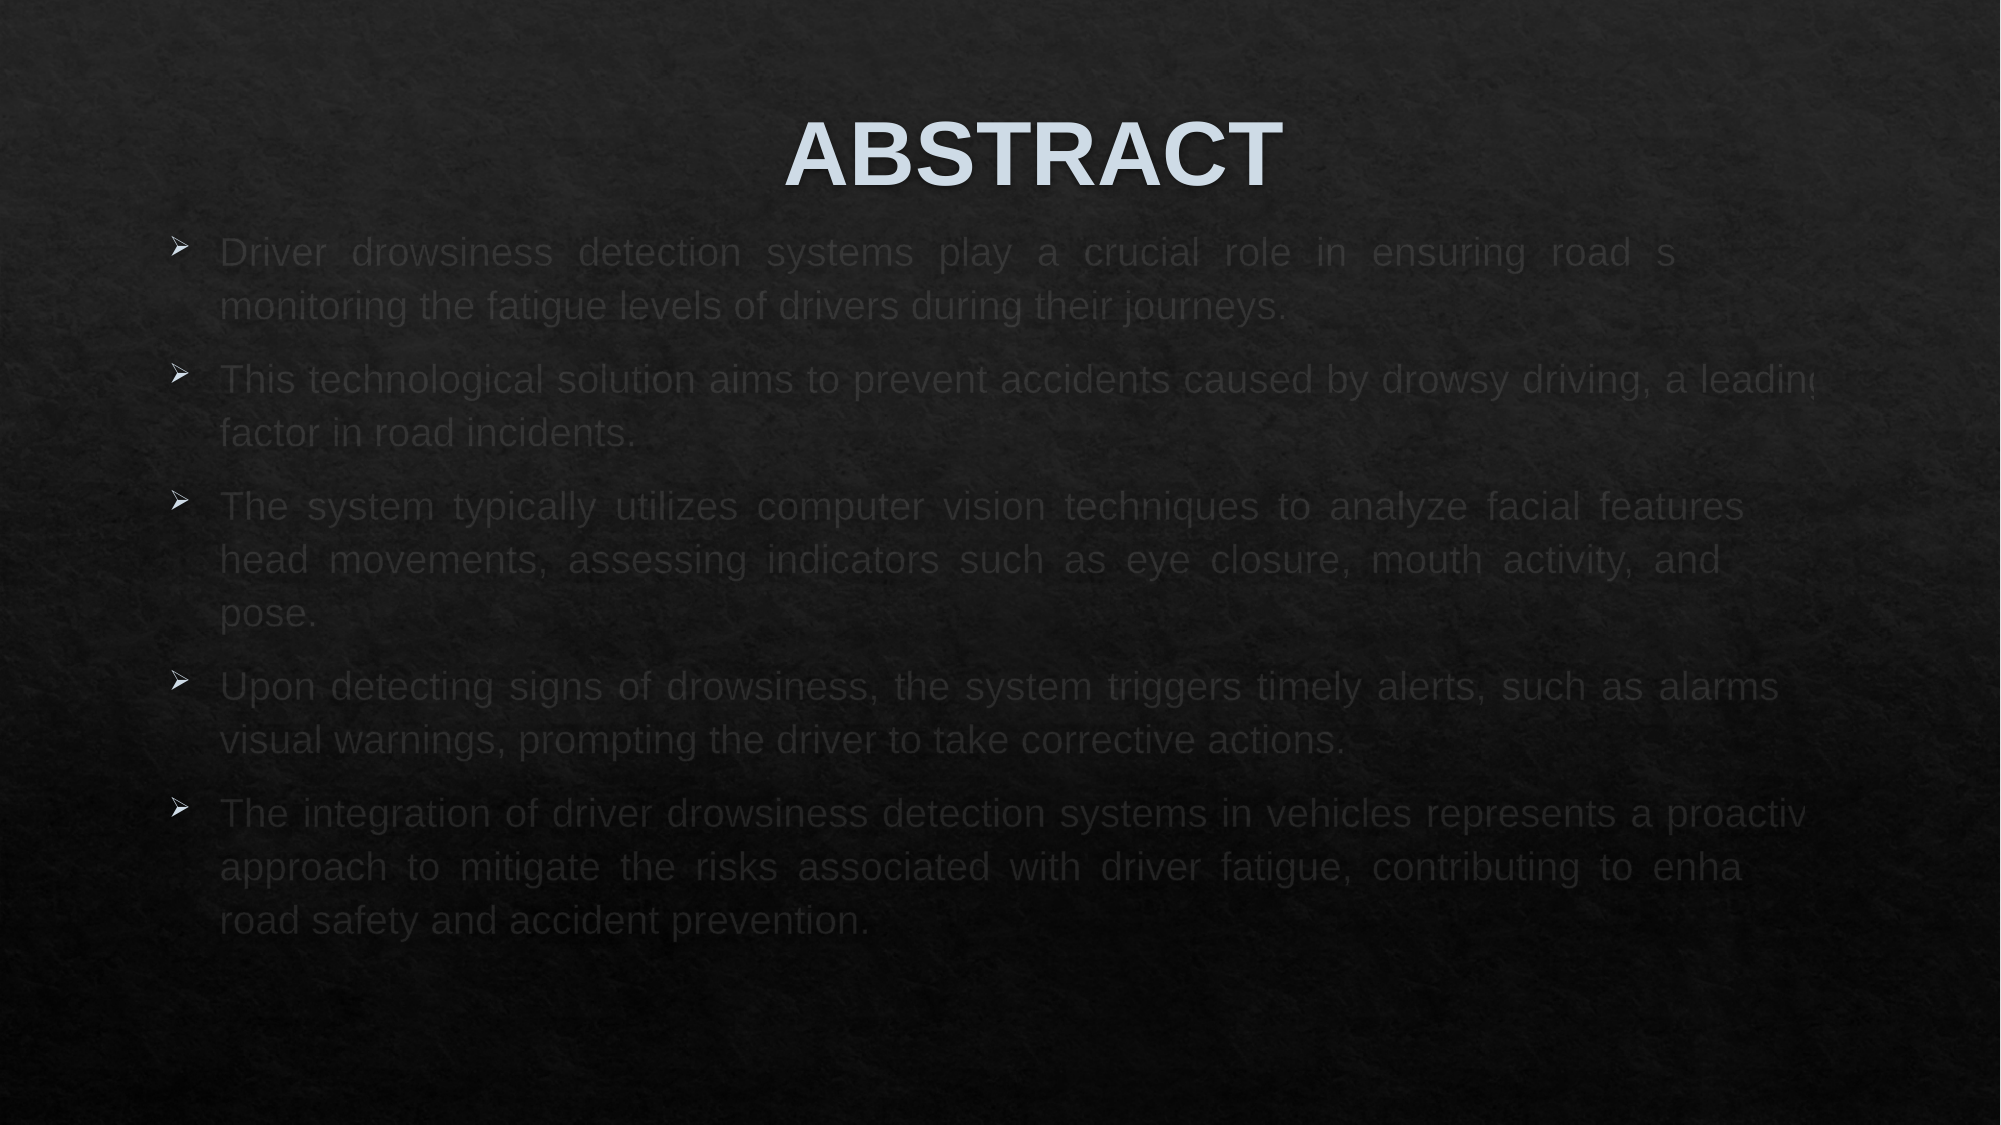

# ABSTRACT
Driver drowsiness detection systems play a crucial role in ensuring road safety by monitoring the fatigue levels of drivers during their journeys.
This technological solution aims to prevent accidents caused by drowsy driving, a leading factor in road incidents.
The system typically utilizes computer vision techniques to analyze facial features and head movements, assessing indicators such as eye closure, mouth activity, and head pose.
Upon detecting signs of drowsiness, the system triggers timely alerts, such as alarms or visual warnings, prompting the driver to take corrective actions.
The integration of driver drowsiness detection systems in vehicles represents a proactive approach to mitigate the risks associated with driver fatigue, contributing to enhanced road safety and accident prevention.